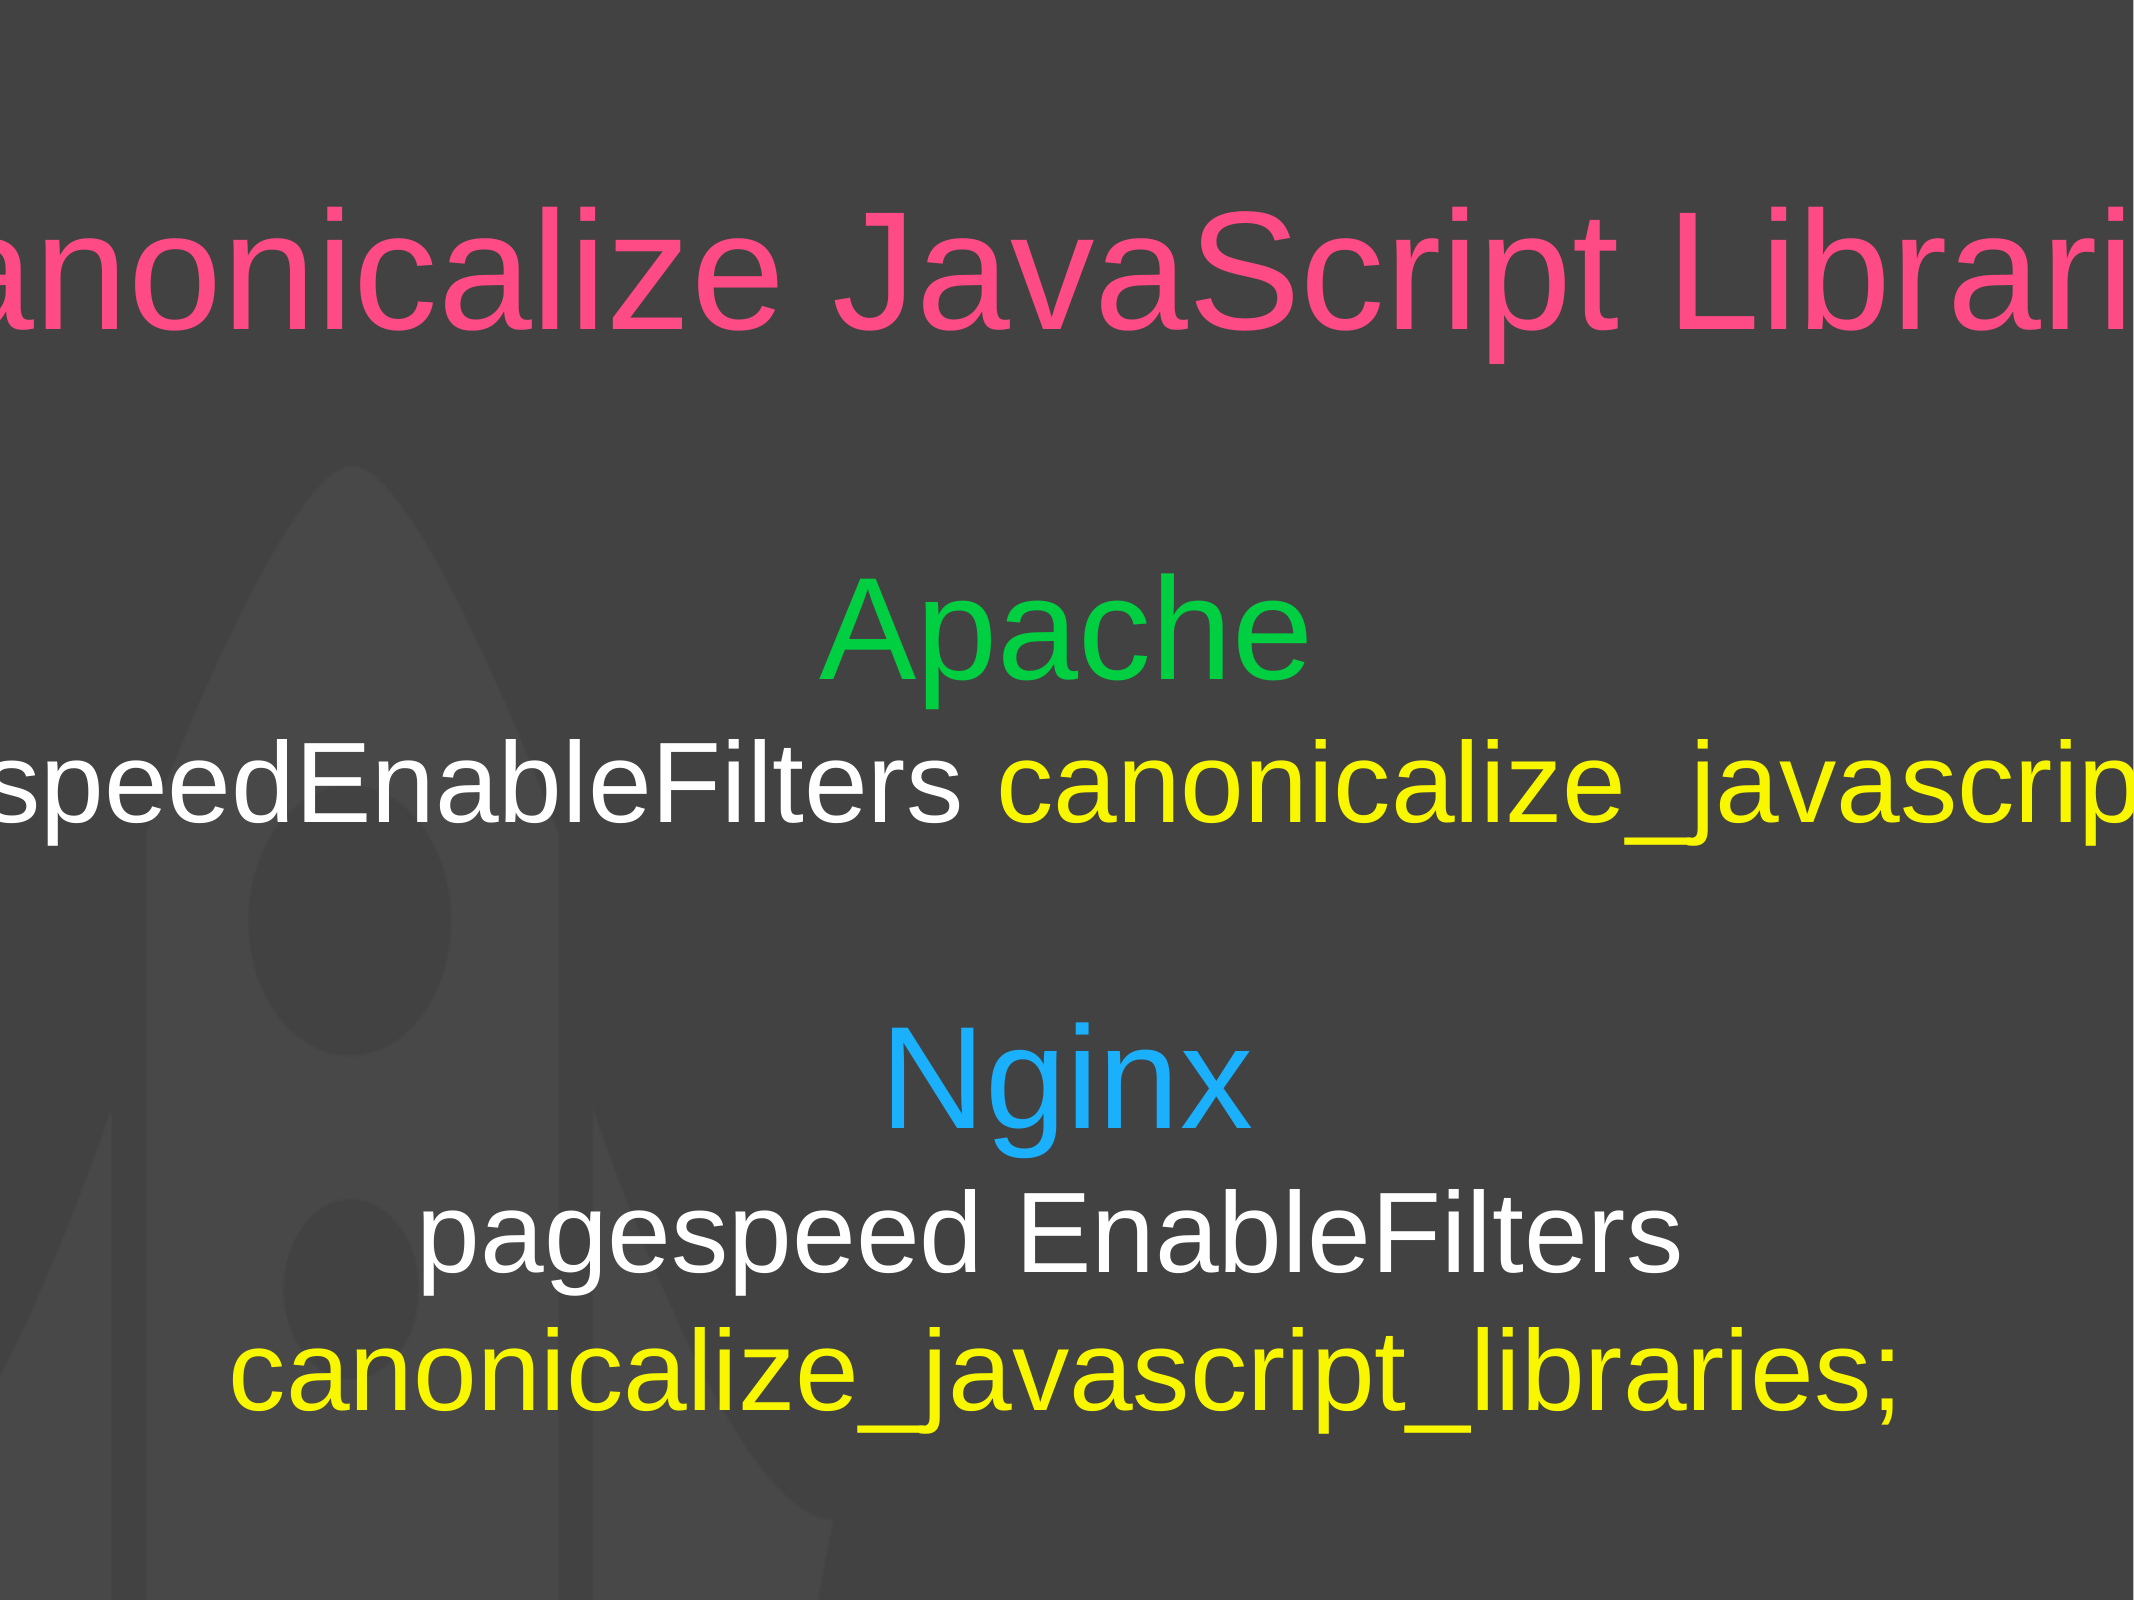

Canonicalize JavaScript Libraries
Apache
ModPagespeedEnableFilters canonicalize_javascript_libraries

Nginx
pagespeed EnableFilters
canonicalize_javascript_libraries;